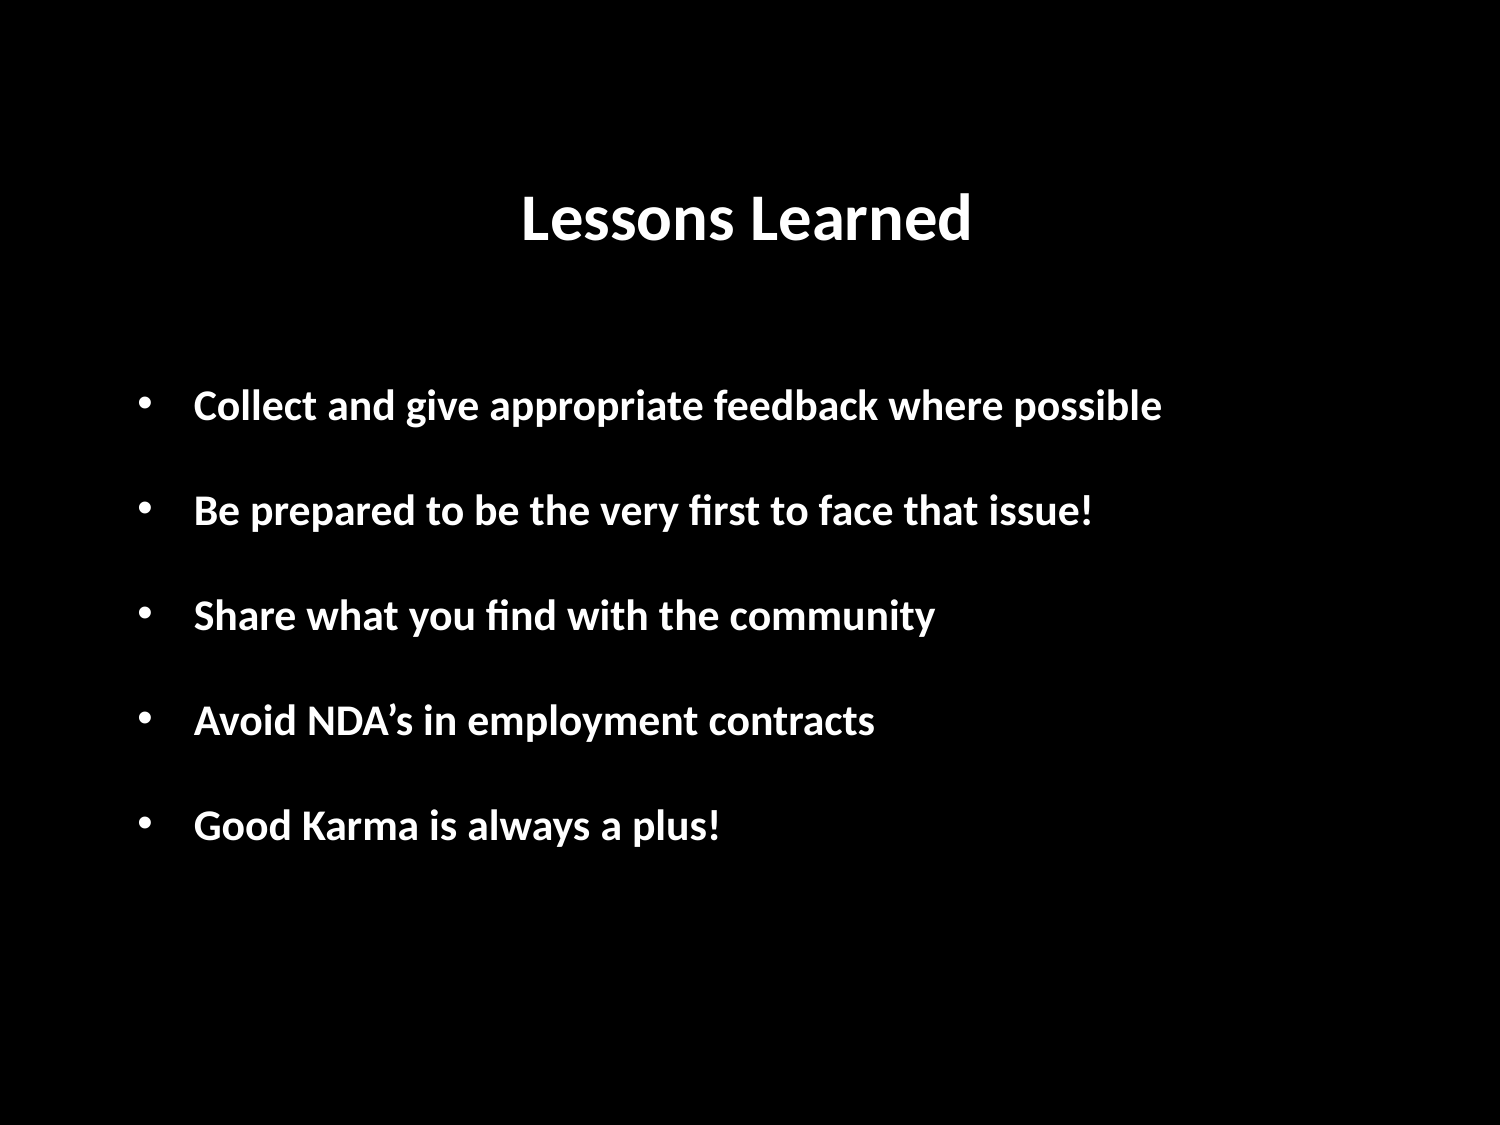

Lessons Learned
Collect and give appropriate feedback where possible

Be prepared to be the very first to face that issue!

Share what you find with the community

Avoid NDA’s in employment contracts

Good Karma is always a plus!